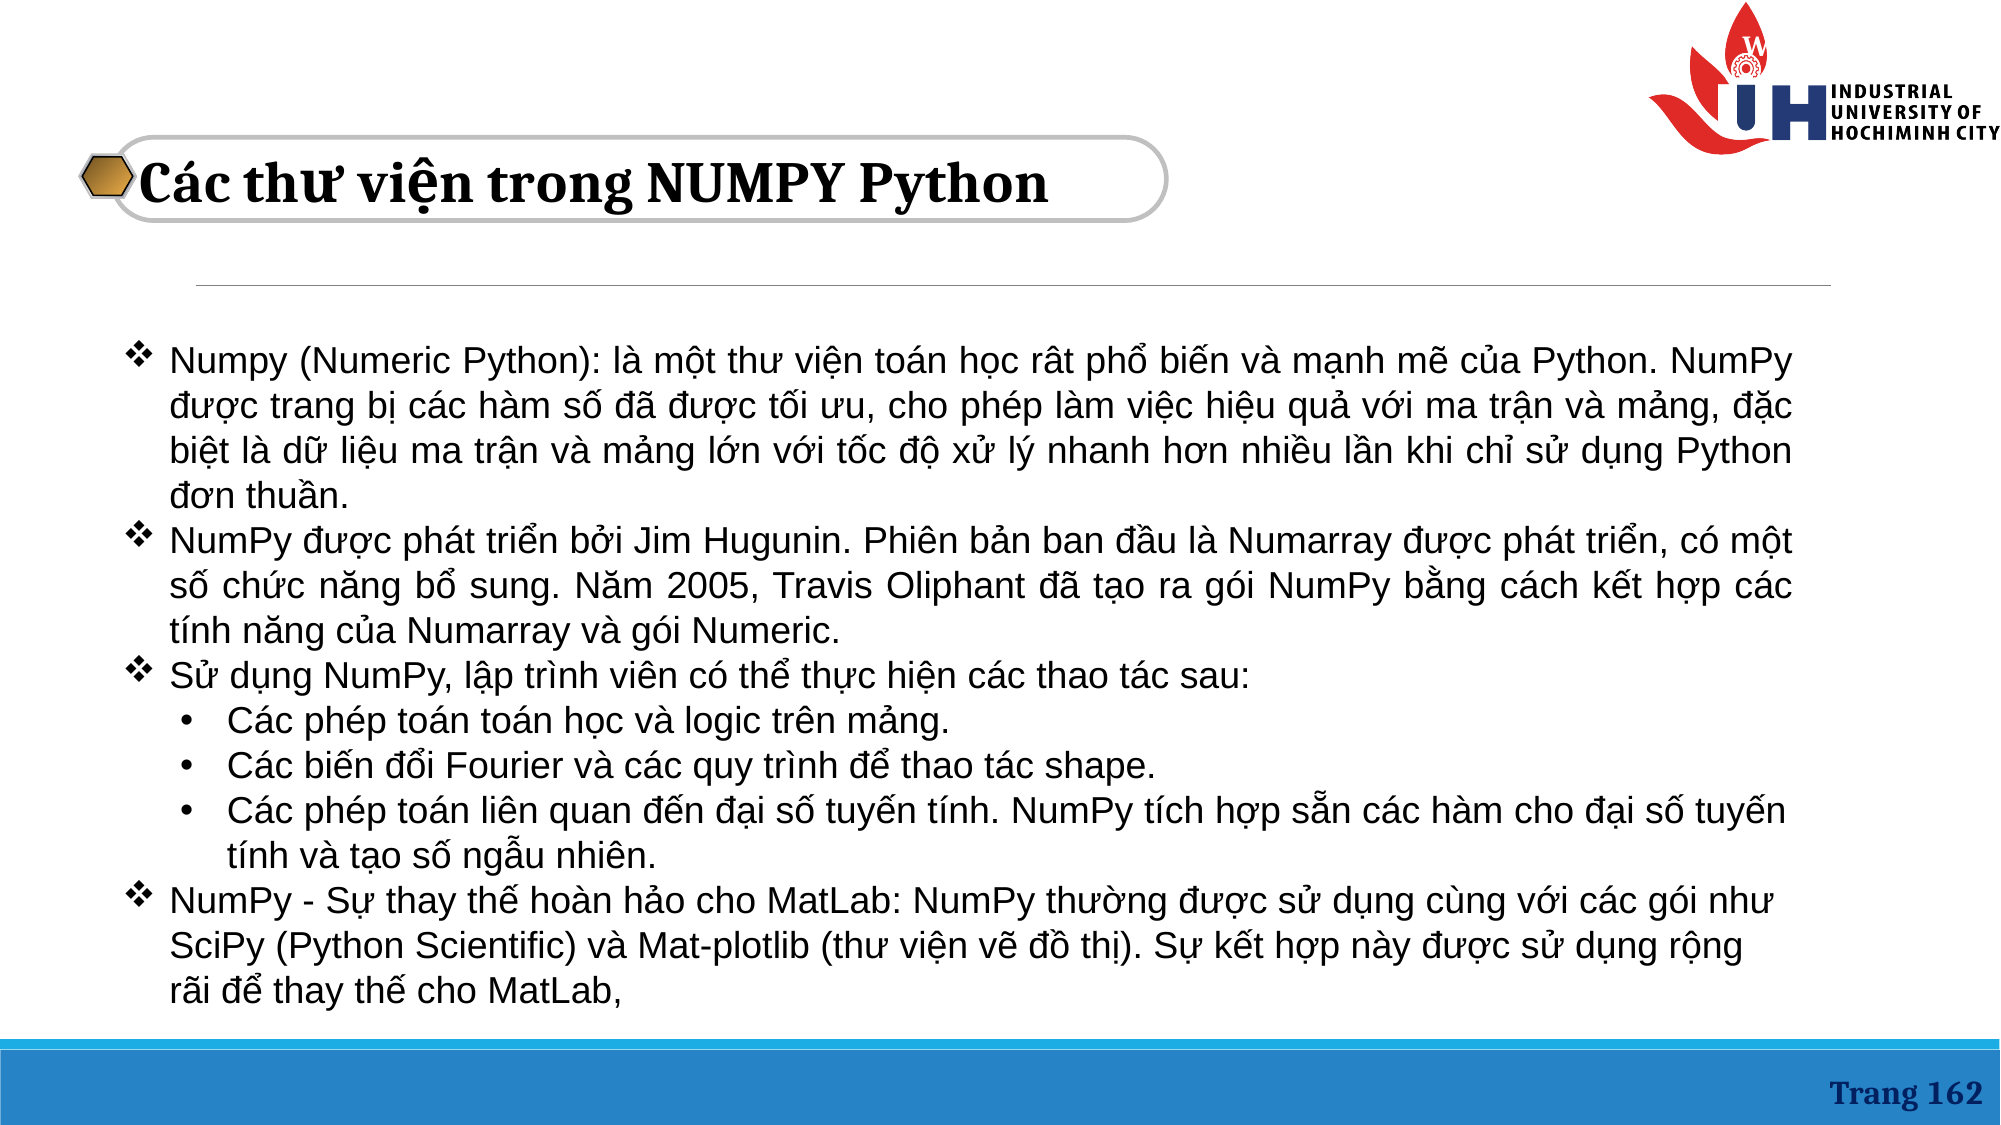

Các thư viện trong NUMPY Python

Numpy (Numeric Python): là một thư viện toán học rât phổ biến và mạnh mẽ của Python. NumPy được trang bị các hàm số đã được tối ưu, cho phép làm việc hiệu quả với ma trận và mảng, đặc biệt là dữ liệu ma trận và mảng lớn với tốc độ xử lý nhanh hơn nhiều lần khi chỉ sử dụng Python đơn thuần.
NumPy được phát triển bởi Jim Hugunin. Phiên bản ban đầu là Numarray được phát triển, có một số chức năng bổ sung. Năm 2005, Travis Oliphant đã tạo ra gói NumPy bằng cách kết hợp các tính năng của Numarray và gói Numeric.
Sử dụng NumPy, lập trình viên có thể thực hiện các thao tác sau:
Các phép toán toán học và logic trên mảng.
Các biến đổi Fourier và các quy trình để thao tác shape.
Các phép toán liên quan đến đại số tuyến tính. NumPy tích hợp sẵn các hàm cho đại số tuyến tính và tạo số ngẫu nhiên.
NumPy - Sự thay thế hoàn hảo cho MatLab: NumPy thường được sử dụng cùng với các gói như SciPy (Python Scientific) và Mat-plotlib (thư viện vẽ đồ thị). Sự kết hợp này được sử dụng rộng rãi để thay thế cho MatLab,

Trang 162